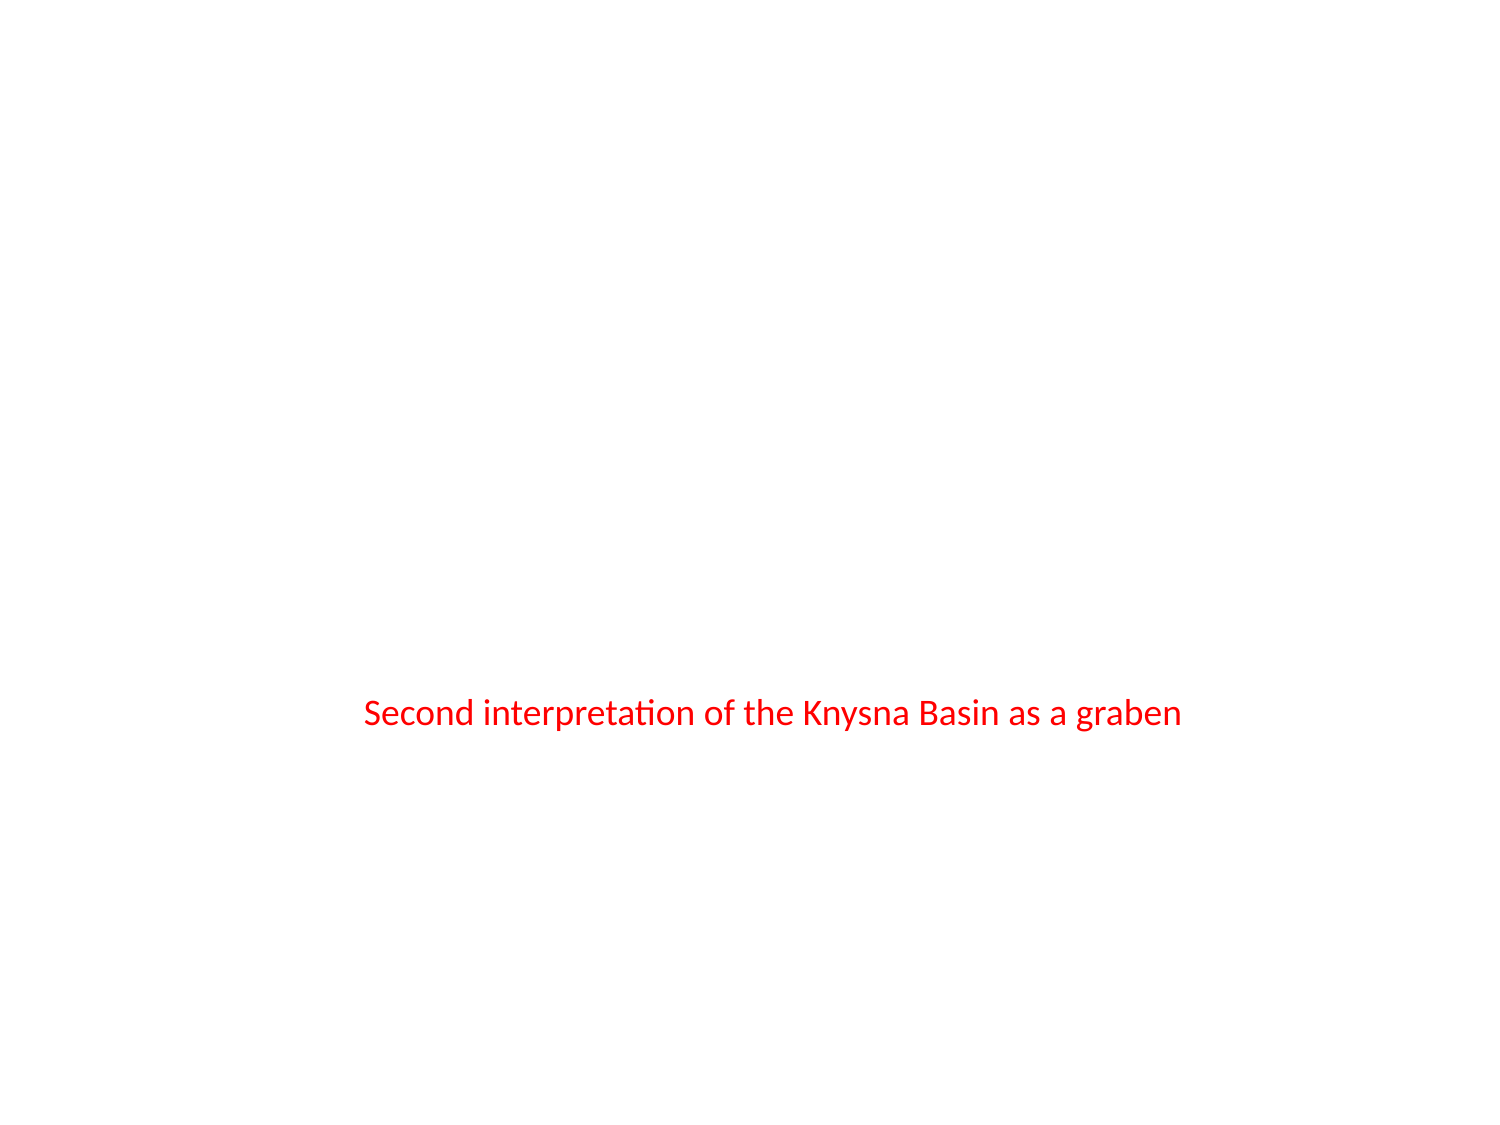

Second interpretation of the Knysna Basin as a graben